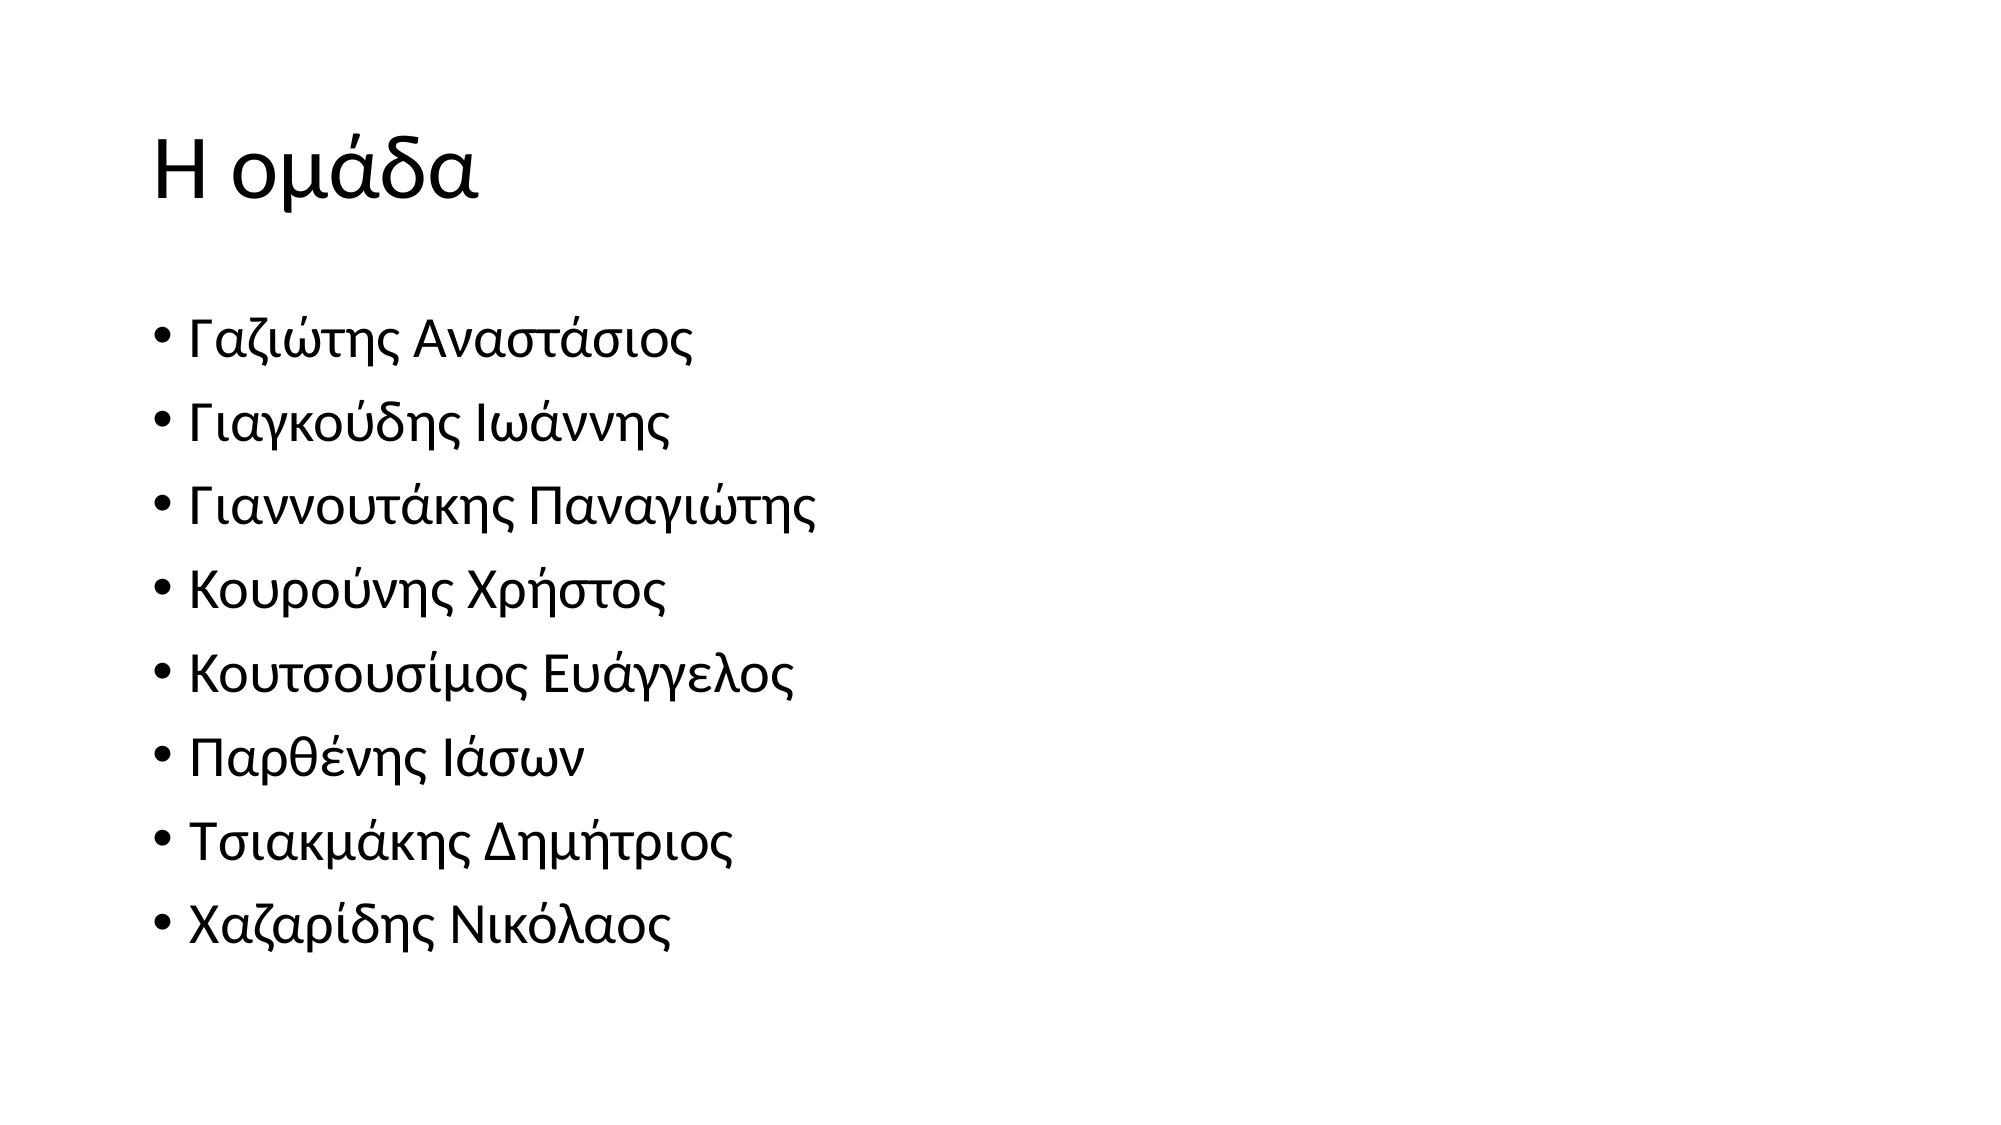

# Η ομάδα
Γαζιώτης Αναστάσιος
Γιαγκούδης Ιωάννης
Γιαννουτάκης Παναγιώτης
Κουρούνης Χρήστος
Κουτσουσίμος Ευάγγελος
Παρθένης Ιάσων
Τσιακμάκης Δημήτριος
Χαζαρίδης Νικόλαος